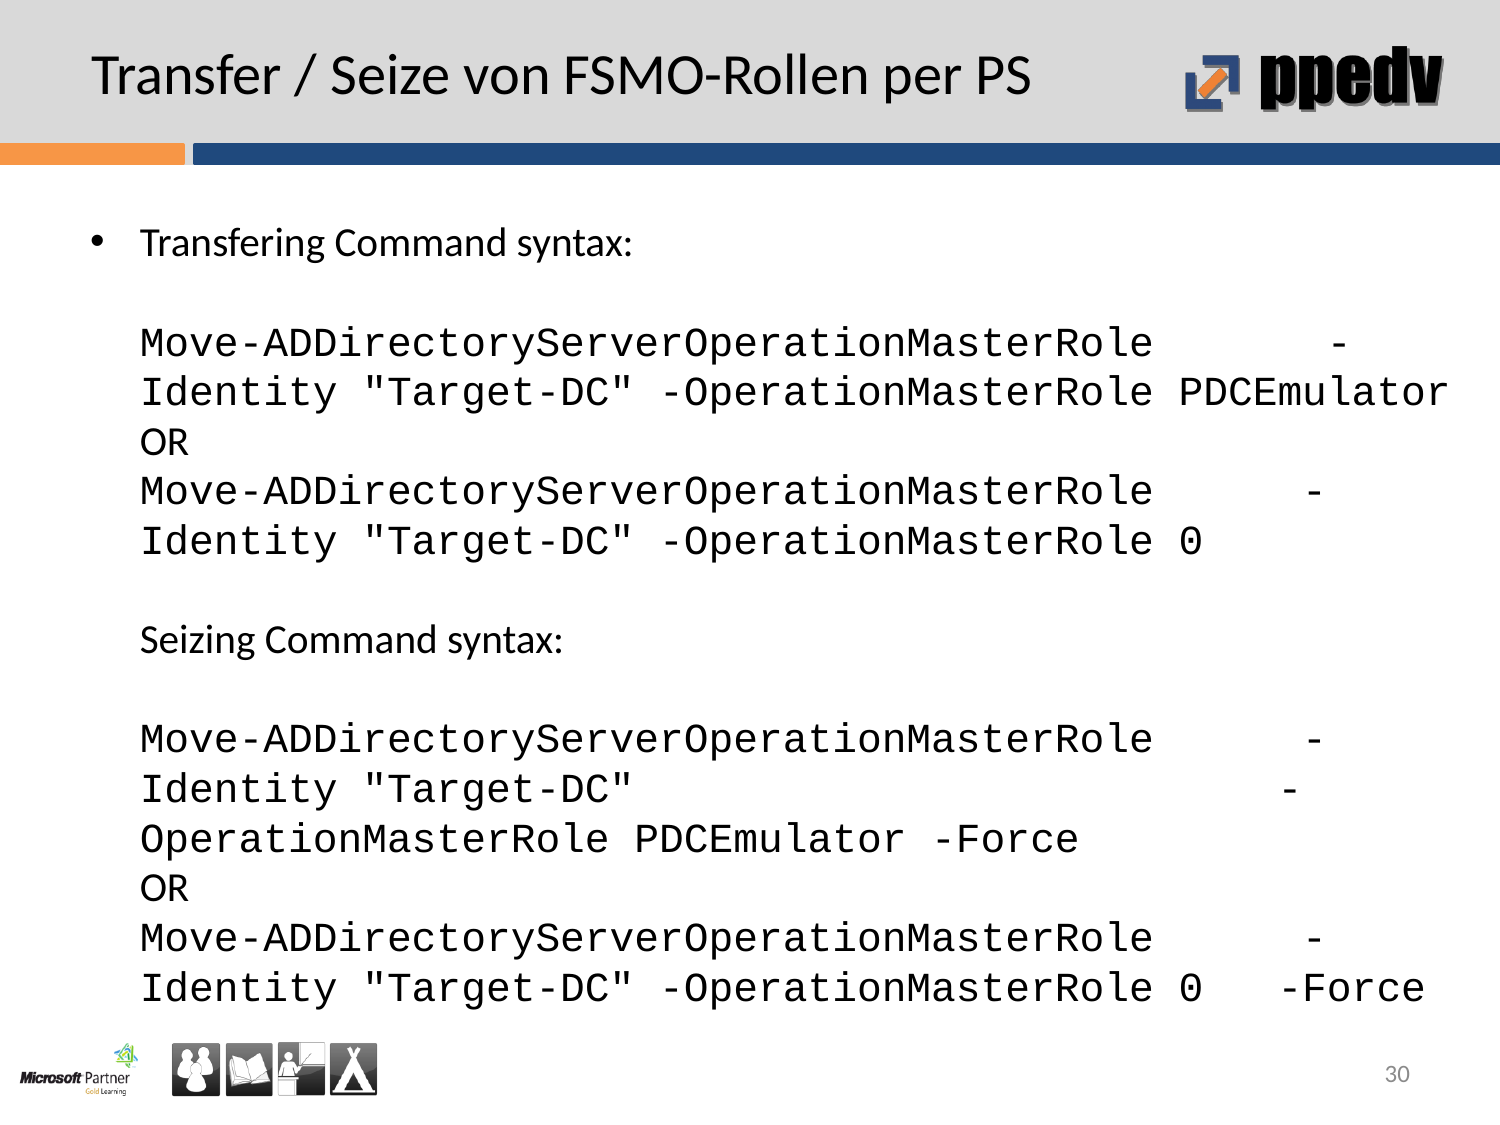

# Transfer / Seize von FSMO-Rollen per PS
Transfering Command syntax:
Move-ADDirectoryServerOperationMasterRole       -Identity "Target-DC" -OperationMasterRole PDCEmulator
OR
Move-ADDirectoryServerOperationMasterRole      -Identity "Target-DC" -OperationMasterRole 0
Seizing Command syntax:
Move-ADDirectoryServerOperationMasterRole      -Identity "Target-DC"                          -OperationMasterRole PDCEmulator -Force
OR
Move-ADDirectoryServerOperationMasterRole      -Identity "Target-DC" -OperationMasterRole 0   -Force
30